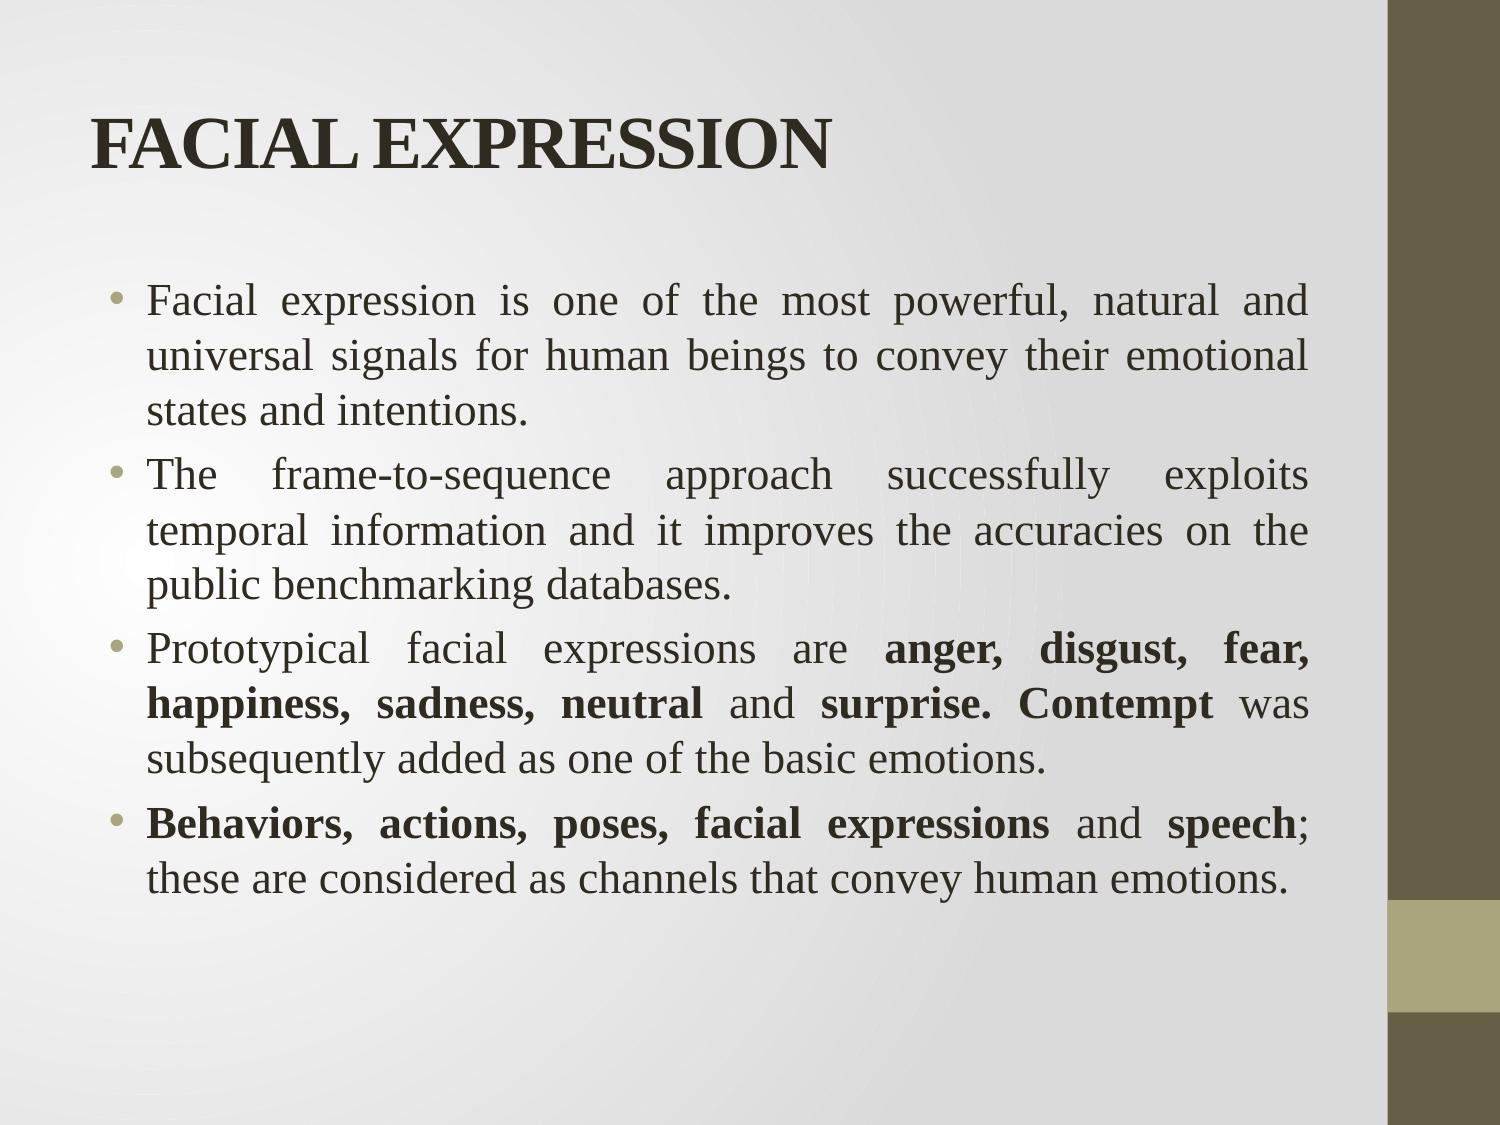

# FACIAL EXPRESSION
Facial expression is one of the most powerful, natural and universal signals for human beings to convey their emotional states and intentions.
The frame-to-sequence approach successfully exploits temporal information and it improves the accuracies on the public benchmarking databases.
Prototypical facial expressions are anger, disgust, fear, happiness, sadness, neutral and surprise. Contempt was subsequently added as one of the basic emotions.
Behaviors, actions, poses, facial expressions and speech; these are considered as channels that convey human emotions.